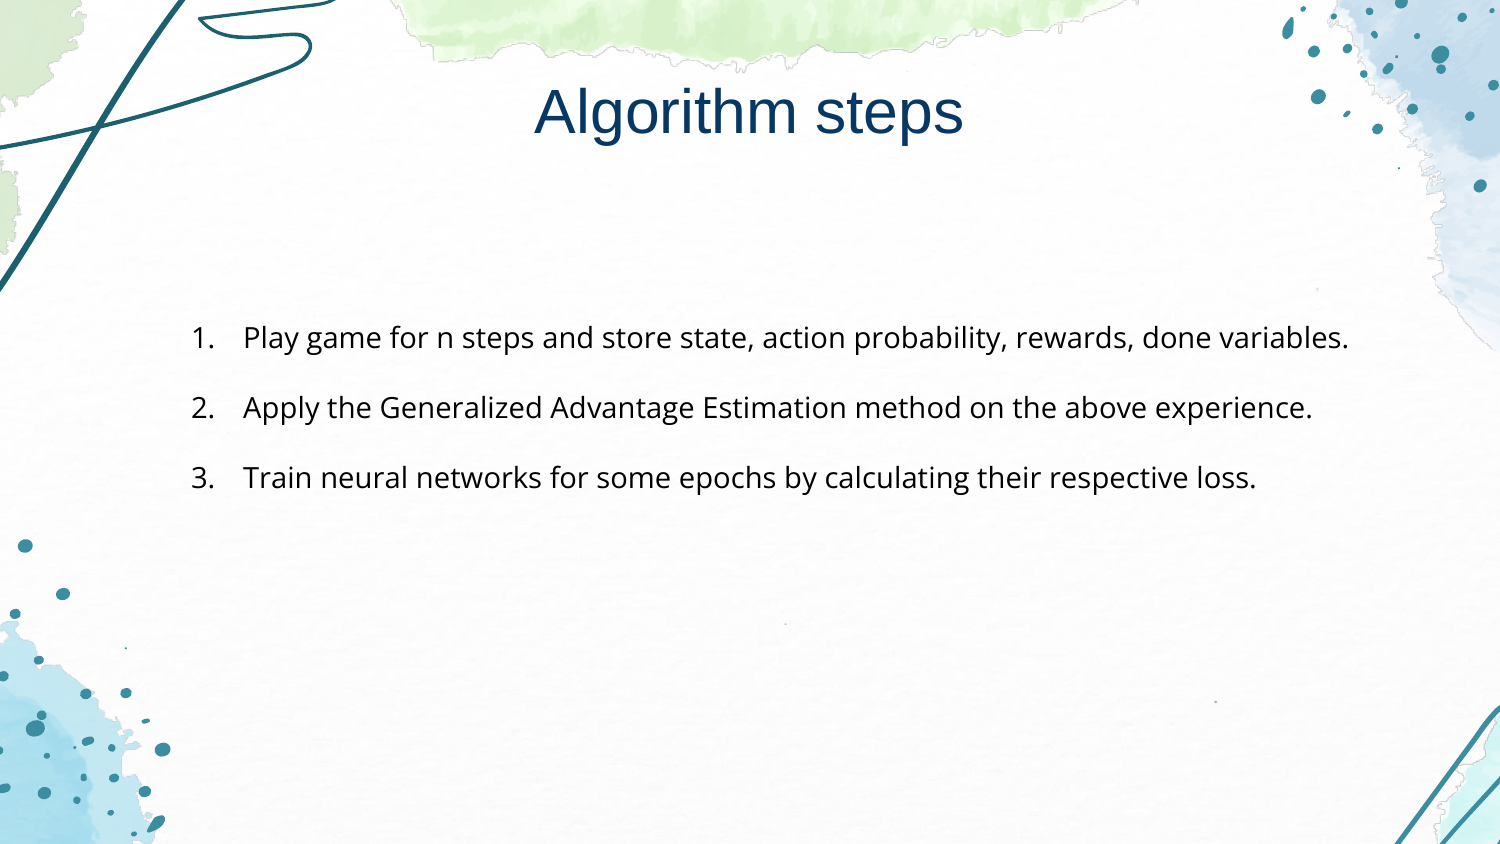

# Algorithm steps
Play game for n steps and store state, action probability, rewards, done variables.
Apply the Generalized Advantage Estimation method on the above experience.
Train neural networks for some epochs by calculating their respective loss.